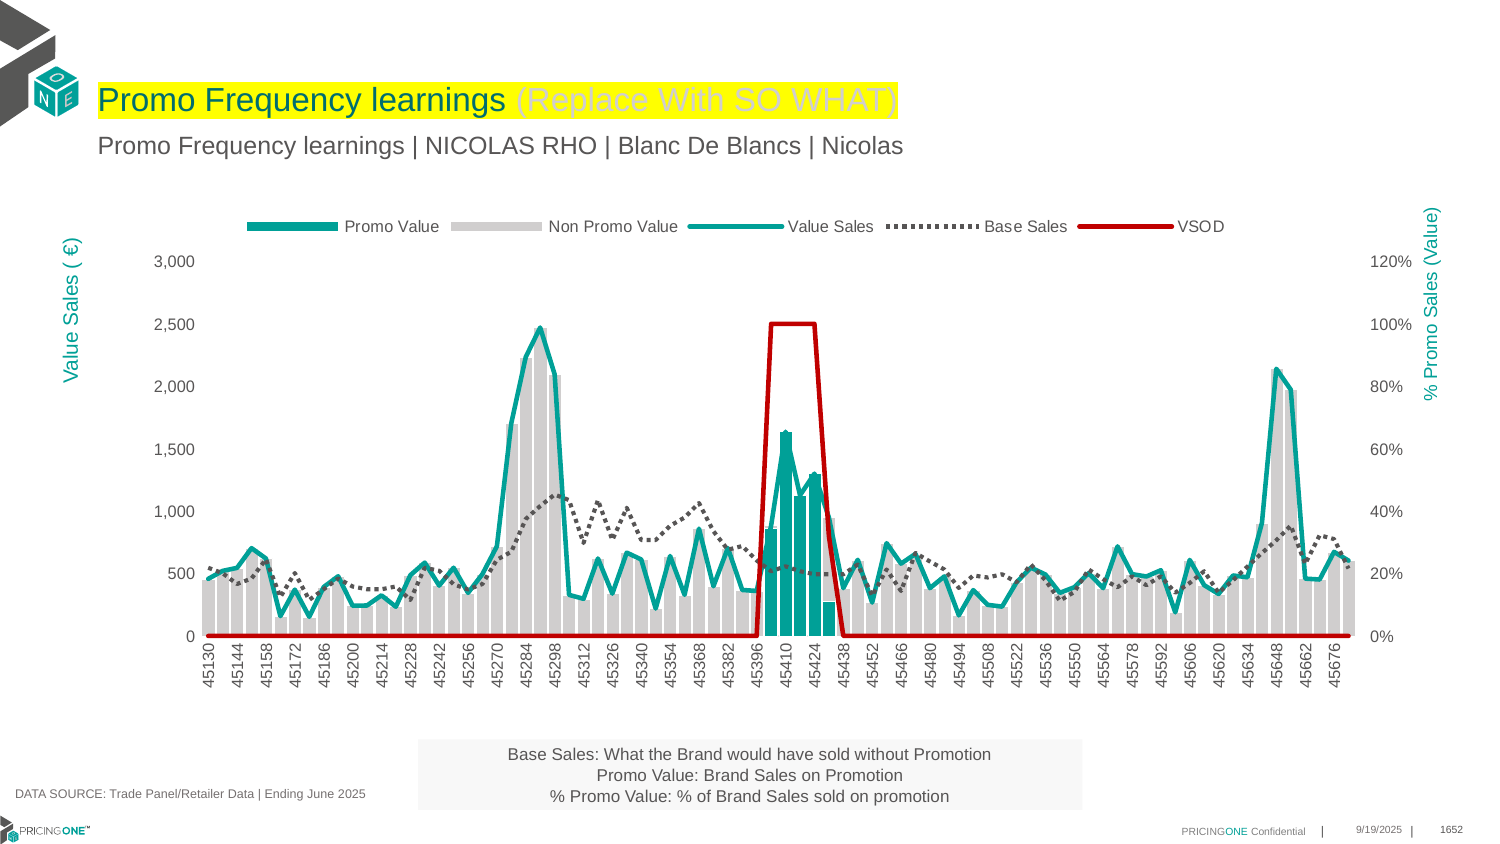

# Promo Frequency learnings (Replace With SO WHAT)
Promo Frequency learnings | NICOLAS RHO | Blanc De Blancs | Nicolas

### Chart

| Category | Promo Value | Non Promo Value | Value Sales | Base Sales | VSOD |
|---|---|---|---|---|---|
| 45130.0 | 0.0 | 457.0 | 457.0 | 546.0 | 0.0 |
| 45137.0 | 0.0 | 521.0 | 521.0 | 502.0 | 0.0 |
| 45144.0 | 0.0 | 545.0 | 545.0 | 416.0 | 0.0 |
| 45151.0 | 0.0 | 703.0 | 703.0 | 460.0 | 0.0 |
| 45158.0 | 0.0 | 620.0 | 620.0 | 614.0 | 0.0 |
| 45165.0 | 0.0 | 158.0 | 158.0 | 312.0 | 0.0 |
| 45172.0 | 0.0 | 371.0 | 371.0 | 504.0 | 0.0 |
| 45179.0 | 0.0 | 153.0 | 153.0 | 288.0 | 0.0 |
| 45186.0 | 0.0 | 392.0 | 392.0 | 374.0 | 0.0 |
| 45193.0 | 0.0 | 478.0 | 478.0 | 460.0 | 0.0 |
| 45200.0 | 0.0 | 242.0 | 242.0 | 396.0 | 0.0 |
| 45207.0 | 0.0 | 244.0 | 244.0 | 374.0 | 0.0 |
| 45214.0 | 0.0 | 325.0 | 325.0 | 374.0 | 0.0 |
| 45221.0 | 0.0 | 234.0 | 234.0 | 396.0 | 0.0 |
| 45228.0 | 0.0 | 486.0 | 486.0 | 288.0 | 0.0 |
| 45235.0 | 0.0 | 587.0 | 587.0 | 546.0 | 0.0 |
| 45242.0 | 0.0 | 403.0 | 403.0 | 522.0 | 0.0 |
| 45249.0 | 0.0 | 546.0 | 546.0 | 414.0 | 0.0 |
| 45256.0 | 0.0 | 345.0 | 345.0 | 372.0 | 0.0 |
| 45263.0 | 0.0 | 495.0 | 495.0 | 416.0 | 0.0 |
| 45270.0 | 0.0 | 718.0 | 718.0 | 610.0 | 0.0 |
| 45277.0 | 0.0 | 1704.0 | 1704.0 | 674.0 | 0.0 |
| 45284.0 | 0.0 | 2234.0 | 2234.0 | 936.0 | 0.0 |
| 45291.0 | 0.0 | 2470.0 | 2470.0 | 1040.0 | 0.0 |
| 45298.0 | 0.0 | 2095.0 | 2095.0 | 1132.0 | 0.0 |
| 45305.0 | 0.0 | 329.0 | 329.0 | 1088.0 | 0.0 |
| 45312.0 | 0.0 | 297.0 | 297.0 | 744.0 | 0.0 |
| 45319.0 | 0.0 | 620.0 | 620.0 | 1088.0 | 0.0 |
| 45326.0 | 0.0 | 339.0 | 339.0 | 768.0 | 0.0 |
| 45333.0 | 0.0 | 667.0 | 667.0 | 1026.0 | 0.0 |
| 45340.0 | 0.0 | 612.0 | 612.0 | 768.0 | 0.0 |
| 45347.0 | 0.0 | 219.0 | 219.0 | 768.0 | 0.0 |
| 45354.0 | 0.0 | 640.0 | 640.0 | 882.0 | 0.0 |
| 45361.0 | 0.0 | 329.0 | 329.0 | 948.0 | 0.0 |
| 45368.0 | 0.0 | 859.0 | 859.0 | 1064.0 | 0.0 |
| 45375.0 | 0.0 | 398.0 | 398.0 | 838.0 | 0.0 |
| 45382.0 | 0.0 | 704.0 | 704.0 | 690.0 | 0.0 |
| 45389.0 | 0.0 | 368.0 | 368.0 | 720.0 | 0.0 |
| 45396.0 | 0.0 | 360.0 | 360.0 | 604.0 | 0.0 |
| 45403.0 | 860.0 | 24.0 | 884.0 | 518.0 | 1.0 |
| 45410.0 | 1636.0 | 0.0 | 1636.0 | 558.0 | 1.0 |
| 45417.0 | 1126.0 | 0.0 | 1126.0 | 518.0 | 1.0 |
| 45424.0 | 1300.0 | 0.0 | 1300.0 | 494.0 | 1.0 |
| 45431.0 | 276.0 | 672.0 | 948.0 | 494.0 | 0.32 |
| 45438.0 | 0.0 | 383.0 | 383.0 | 494.0 | 0.0 |
| 45445.0 | 0.0 | 610.0 | 610.0 | 572.0 | 0.0 |
| 45452.0 | 0.0 | 267.0 | 267.0 | 322.0 | 0.0 |
| 45459.0 | 0.0 | 743.0 | 743.0 | 532.0 | 0.0 |
| 45466.0 | 0.0 | 579.0 | 579.0 | 360.0 | 0.0 |
| 45473.0 | 0.0 | 657.0 | 657.0 | 664.0 | 0.0 |
| 45480.0 | 0.0 | 383.0 | 383.0 | 596.0 | 0.0 |
| 45487.0 | 0.0 | 477.0 | 477.0 | 532.0 | 0.0 |
| 45494.0 | 0.0 | 165.0 | 165.0 | 384.0 | 0.0 |
| 45501.0 | 0.0 | 367.0 | 367.0 | 484.0 | 0.0 |
| 45508.0 | 0.0 | 249.0 | 249.0 | 468.0 | 0.0 |
| 45515.0 | 0.0 | 235.0 | 235.0 | 494.0 | 0.0 |
| 45522.0 | 0.0 | 429.0 | 429.0 | 430.0 | 0.0 |
| 45529.0 | 0.0 | 547.0 | 547.0 | 572.0 | 0.0 |
| 45536.0 | 0.0 | 492.0 | 492.0 | 446.0 | 0.0 |
| 45543.0 | 0.0 | 345.0 | 345.0 | 282.0 | 0.0 |
| 45550.0 | 0.0 | 390.0 | 390.0 | 352.0 | 0.0 |
| 45557.0 | 0.0 | 503.0 | 503.0 | 532.0 | 0.0 |
| 45564.0 | 0.0 | 383.0 | 383.0 | 454.0 | 0.0 |
| 45571.0 | 0.0 | 717.0 | 717.0 | 390.0 | 0.0 |
| 45578.0 | 0.0 | 495.0 | 495.0 | 478.0 | 0.0 |
| 45585.0 | 0.0 | 476.0 | 476.0 | 406.0 | 0.0 |
| 45592.0 | 0.0 | 526.0 | 526.0 | 478.0 | 0.0 |
| 45599.0 | 0.0 | 189.0 | 189.0 | 346.0 | 0.0 |
| 45606.0 | 0.0 | 609.0 | 609.0 | 424.0 | 0.0 |
| 45613.0 | 0.0 | 407.0 | 407.0 | 518.0 | 0.0 |
| 45620.0 | 0.0 | 336.0 | 336.0 | 346.0 | 0.0 |
| 45627.0 | 0.0 | 484.0 | 484.0 | 446.0 | 0.0 |
| 45634.0 | 0.0 | 470.0 | 470.0 | 556.0 | 0.0 |
| 45641.0 | 0.0 | 906.0 | 906.0 | 664.0 | 0.0 |
| 45648.0 | 0.0 | 2140.0 | 2140.0 | 766.0 | 0.0 |
| 45655.0 | 0.0 | 1972.0 | 1972.0 | 884.0 | 0.0 |
| 45662.0 | 0.0 | 459.0 | 459.0 | 576.0 | 0.0 |
| 45669.0 | 0.0 | 452.0 | 452.0 | 806.0 | 0.0 |
| 45676.0 | 0.0 | 673.0 | 673.0 | 776.0 | 0.0 |
| 45683.0 | 0.0 | 603.0 | 603.0 | 540.0 | 0.0 |
% Promo Sales (Value)
Value Sales ( €)
Base Sales: What the Brand would have sold without Promotion
Promo Value: Brand Sales on Promotion
% Promo Value: % of Brand Sales sold on promotion
DATA SOURCE: Trade Panel/Retailer Data | Ending June 2025

9/19/2025
1652